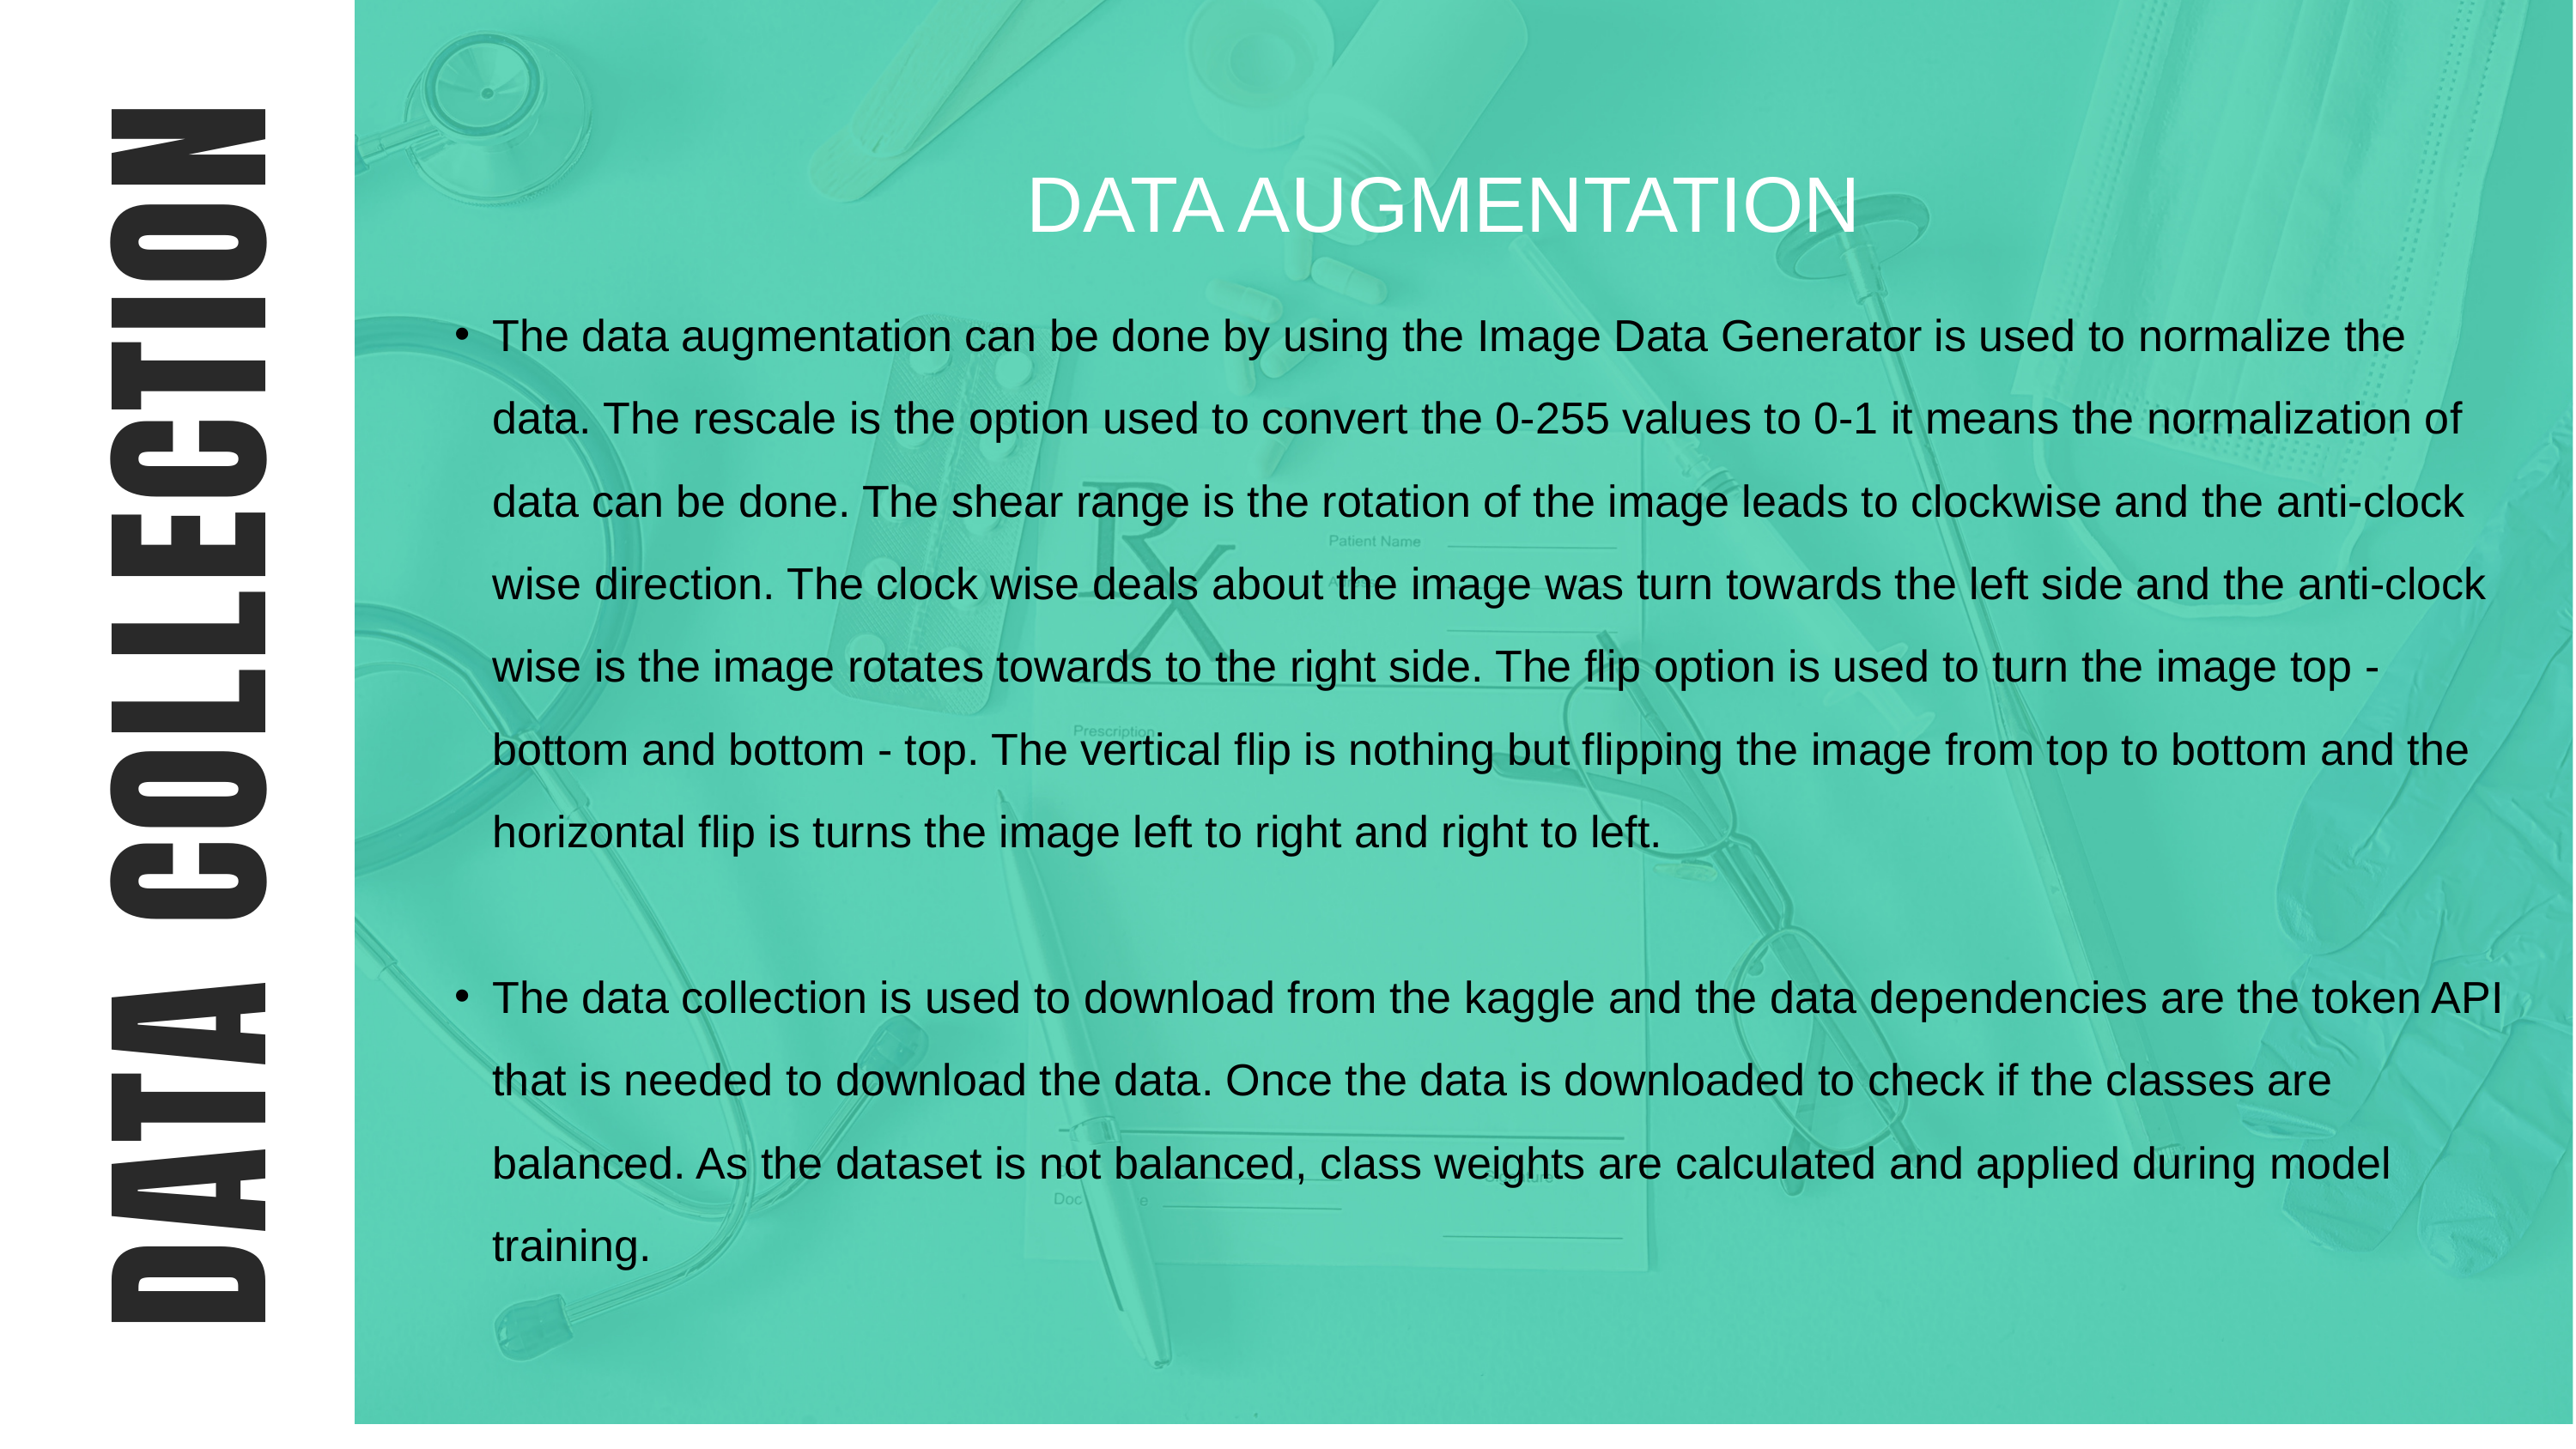

DATA AUGMENTATION
The data augmentation can be done by using the Image Data Generator is used to normalize the data. The rescale is the option used to convert the 0-255 values to 0-1 it means the normalization of data can be done. The shear range is the rotation of the image leads to clockwise and the anti-clock wise direction. The clock wise deals about the image was turn towards the left side and the anti-clock wise is the image rotates towards to the right side. The flip option is used to turn the image top - bottom and bottom - top. The vertical flip is nothing but flipping the image from top to bottom and the horizontal flip is turns the image left to right and right to left.

The data collection is used to download from the kaggle and the data dependencies are the token API that is needed to download the data. Once the data is downloaded to check if the classes are balanced. As the dataset is not balanced, class weights are calculated and applied during model training.

DATA COLLECTION